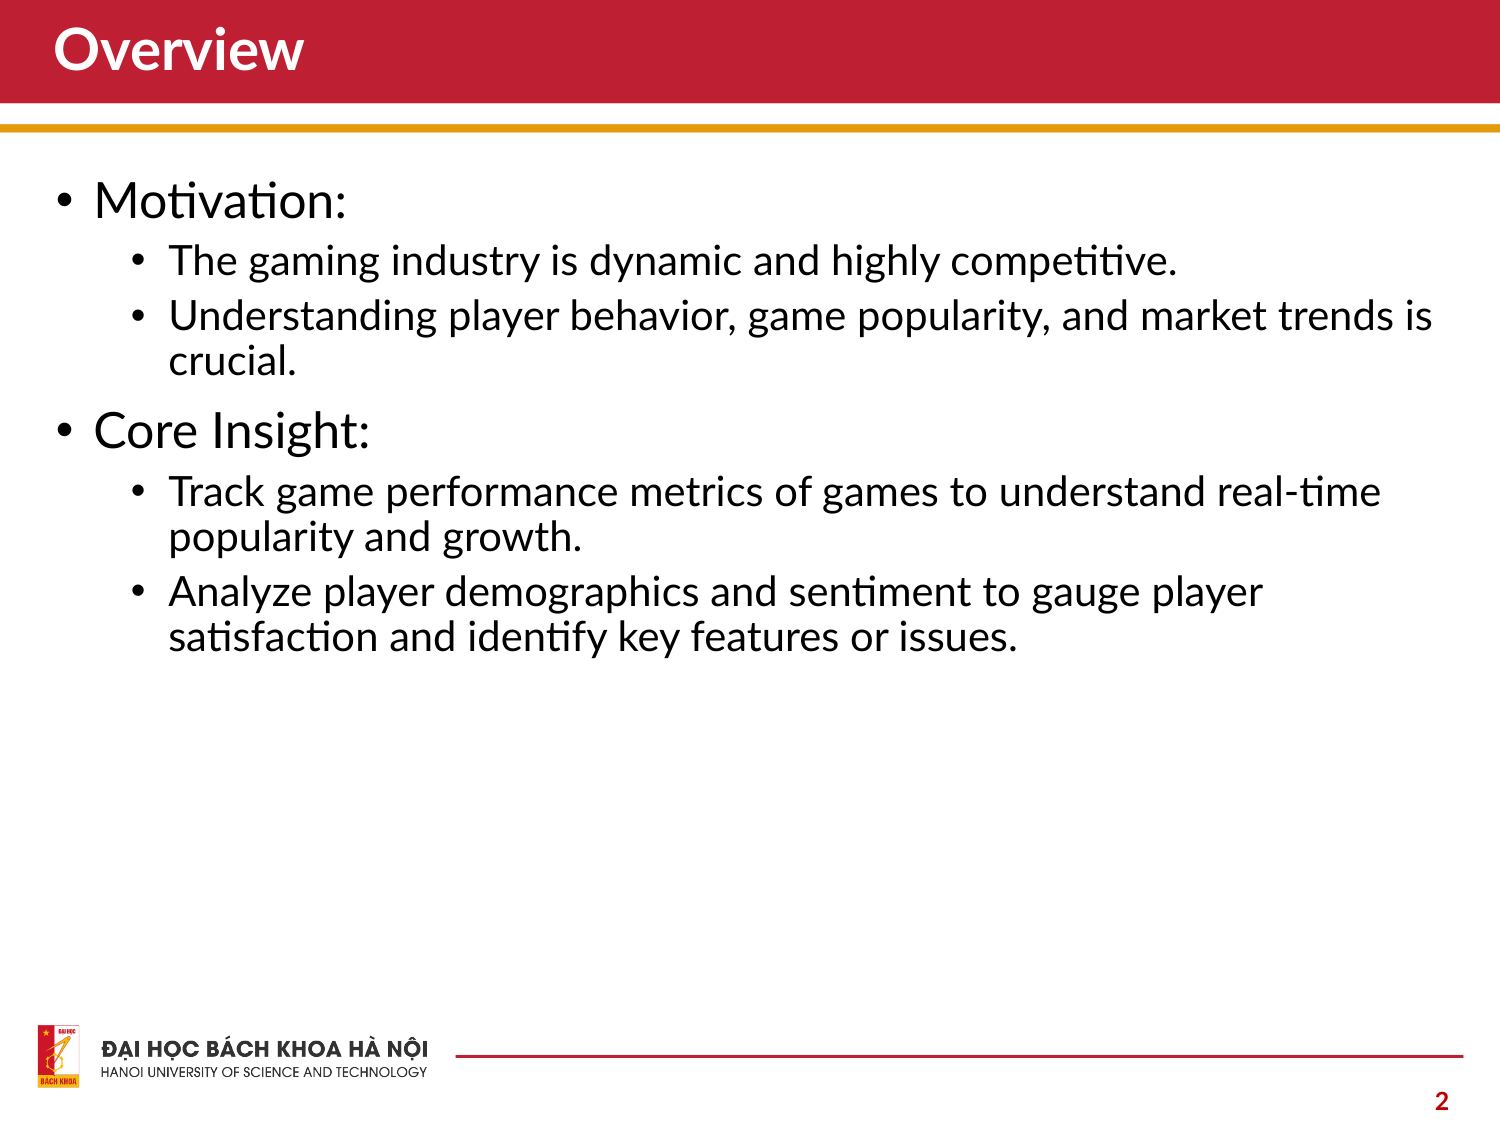

# Overview
Motivation:
The gaming industry is dynamic and highly competitive.
Understanding player behavior, game popularity, and market trends is crucial.
Core Insight:
Track game performance metrics of games to understand real-time popularity and growth.
Analyze player demographics and sentiment to gauge player satisfaction and identify key features or issues.

2